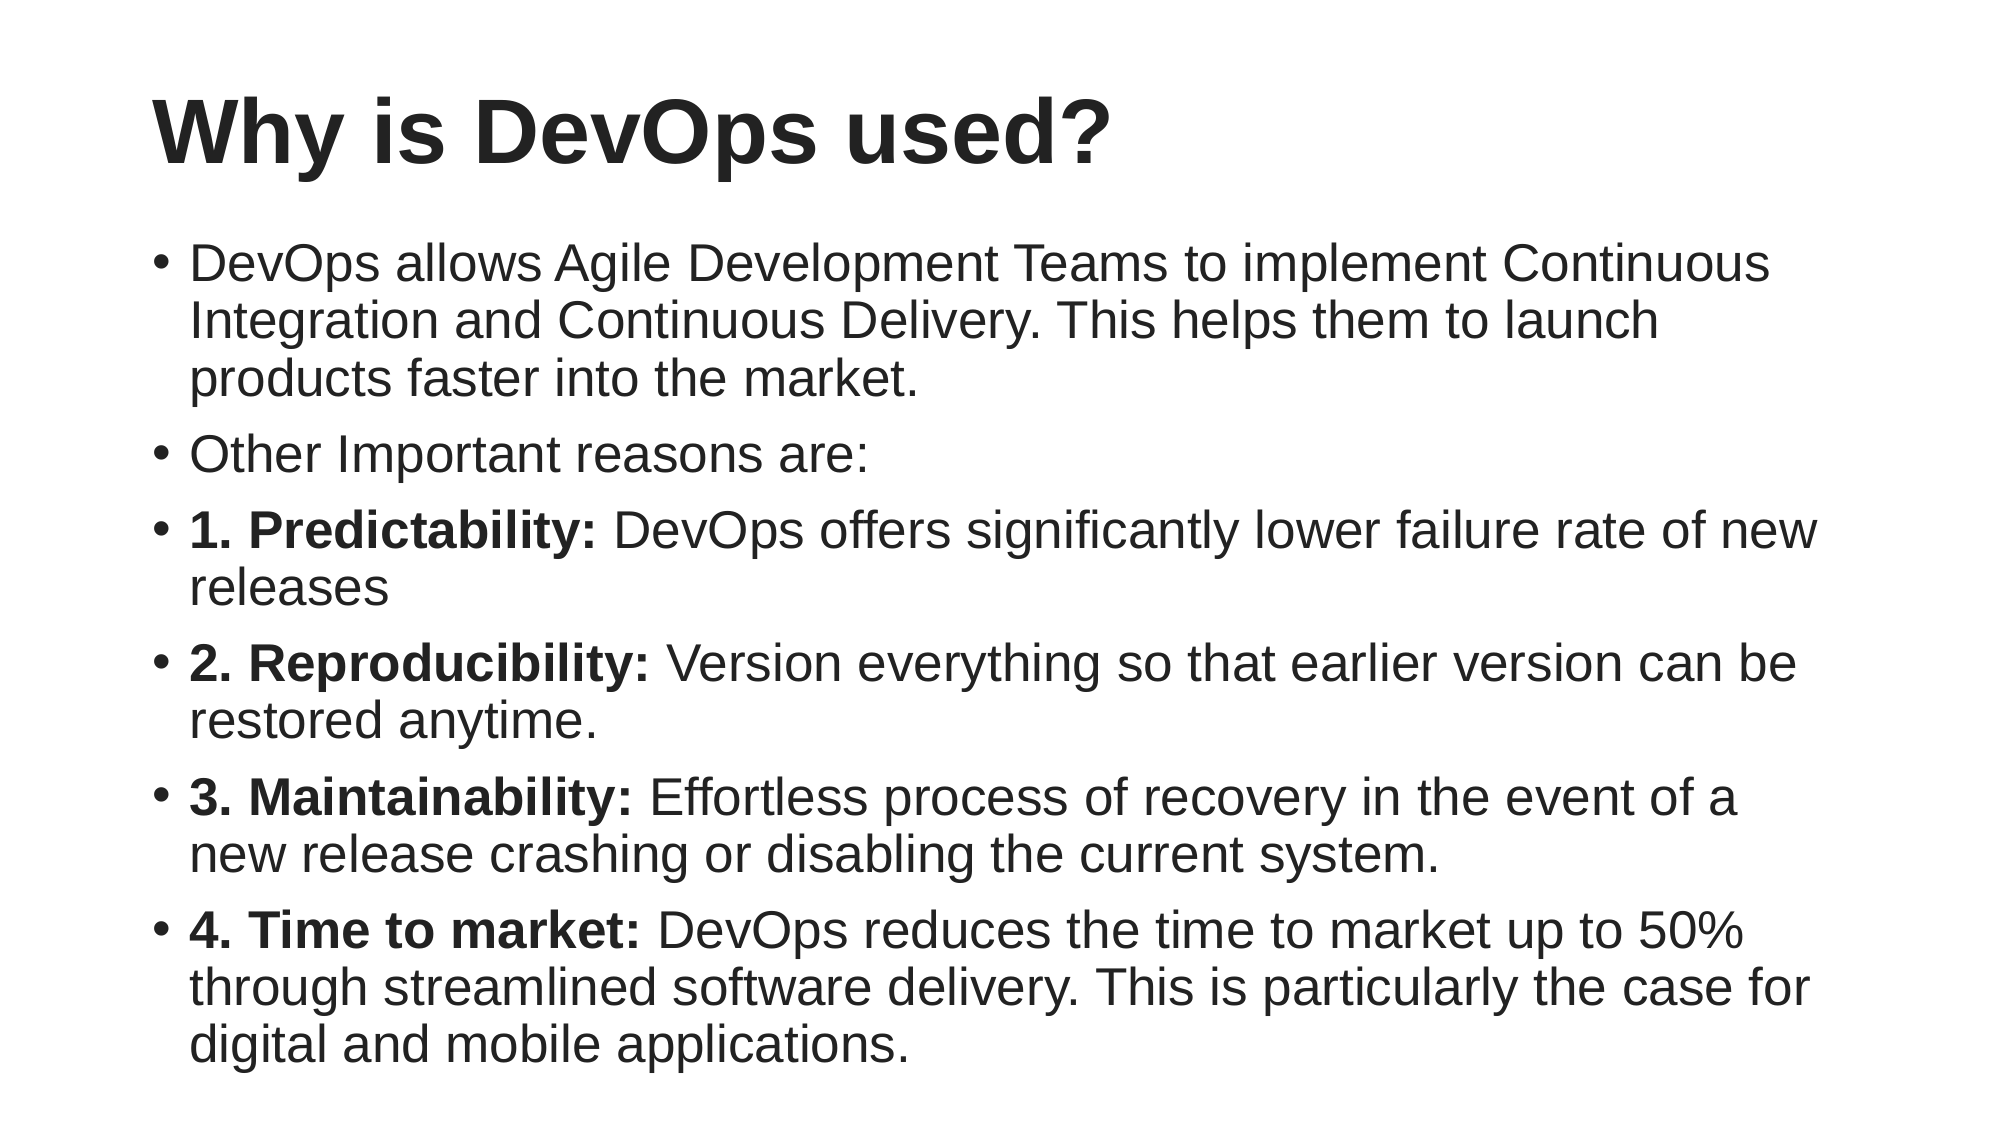

# Why is DevOps used?
DevOps allows Agile Development Teams to implement Continuous Integration and Continuous Delivery. This helps them to launch products faster into the market.
Other Important reasons are:
1. Predictability: DevOps offers significantly lower failure rate of new releases
2. Reproducibility: Version everything so that earlier version can be restored anytime.
3. Maintainability: Effortless process of recovery in the event of a new release crashing or disabling the current system.
4. Time to market: DevOps reduces the time to market up to 50% through streamlined software delivery. This is particularly the case for digital and mobile applications.